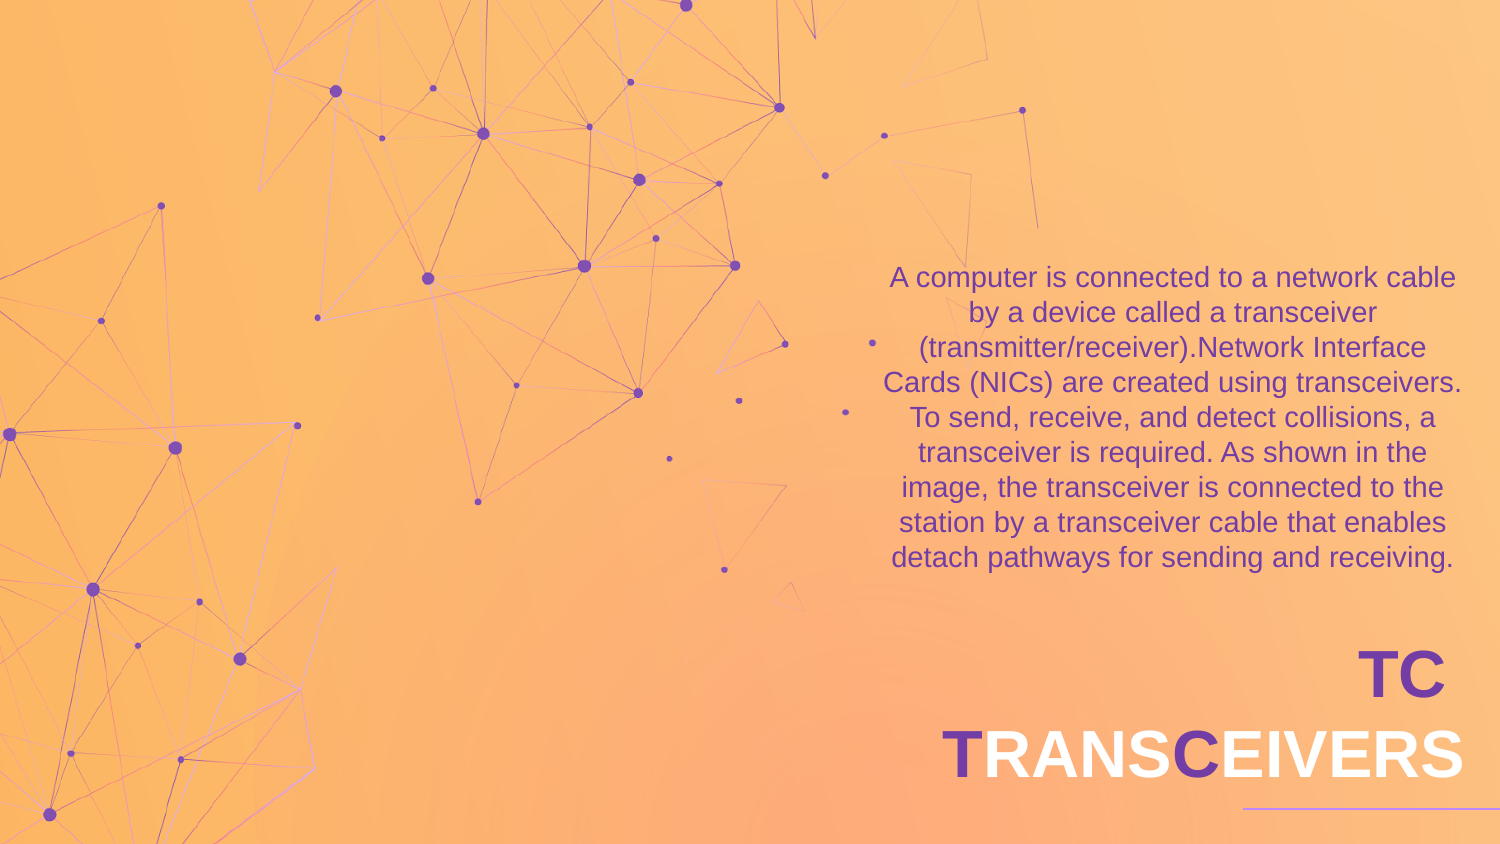

A computer is connected to a network cable by a device called a transceiver (transmitter/receiver).Network Interface Cards (NICs) are created using transceivers. To send, receive, and detect collisions, a transceiver is required. As shown in the image, the transceiver is connected to the station by a transceiver cable that enables detach pathways for sending and receiving.
# TC TRANSCEIVERS